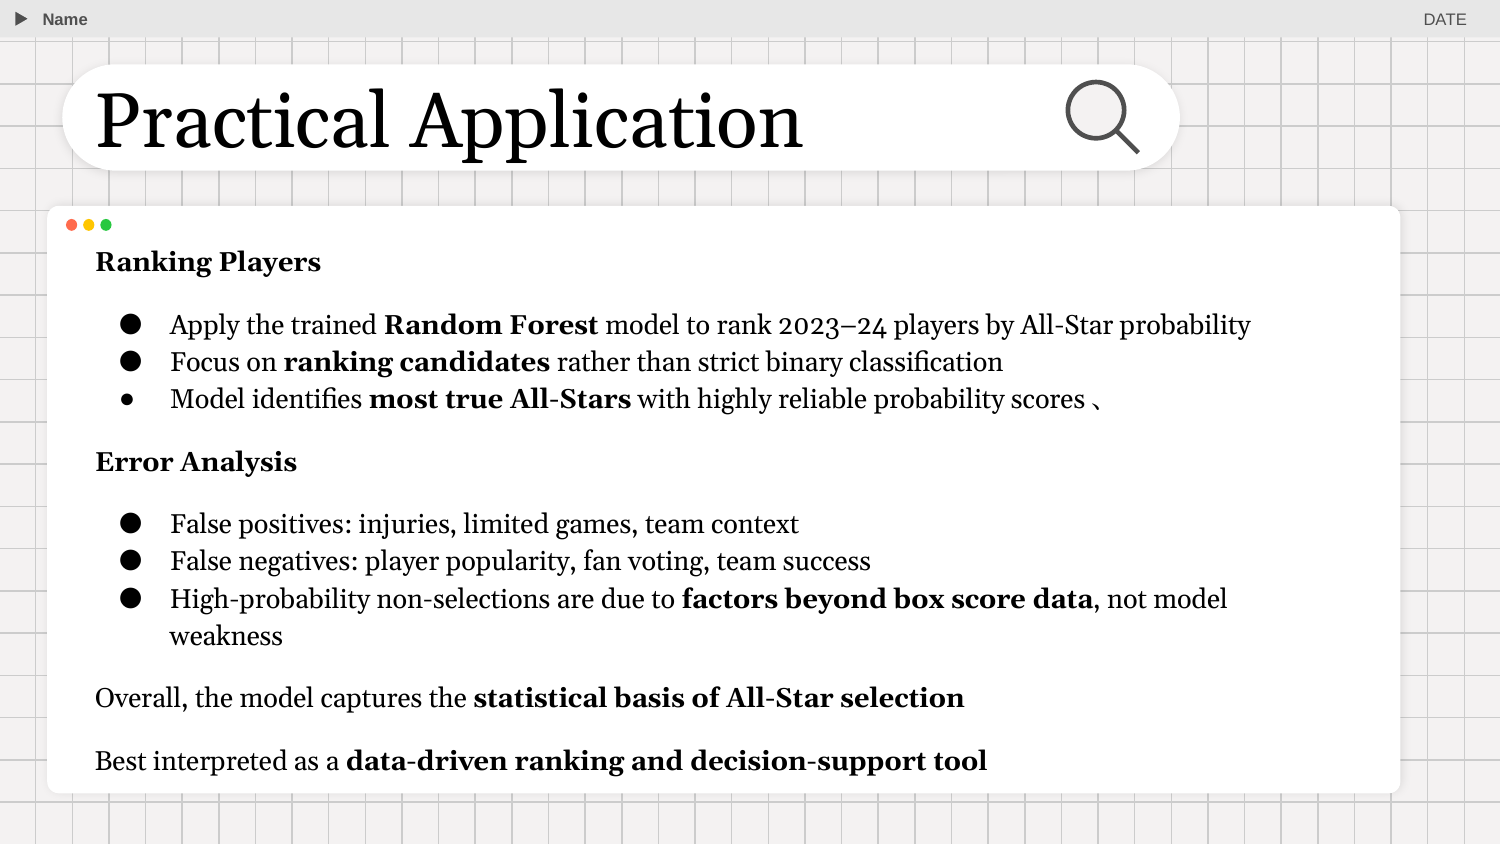

Name
DATE

# Practical Application

Window Limiter

Ranking Players
Apply the trained Random Forest model to rank 2023–24 players by All-Star probability
Focus on ranking candidates rather than strict binary classification
Model identifies most true All-Stars with highly reliable probability scores、
Error Analysis
False positives: injuries, limited games, team context
False negatives: player popularity, fan voting, team success
High-probability non-selections are due to factors beyond box score data, not model weakness
Overall, the model captures the statistical basis of All-Star selection
Best interpreted as a data-driven ranking and decision-support tool